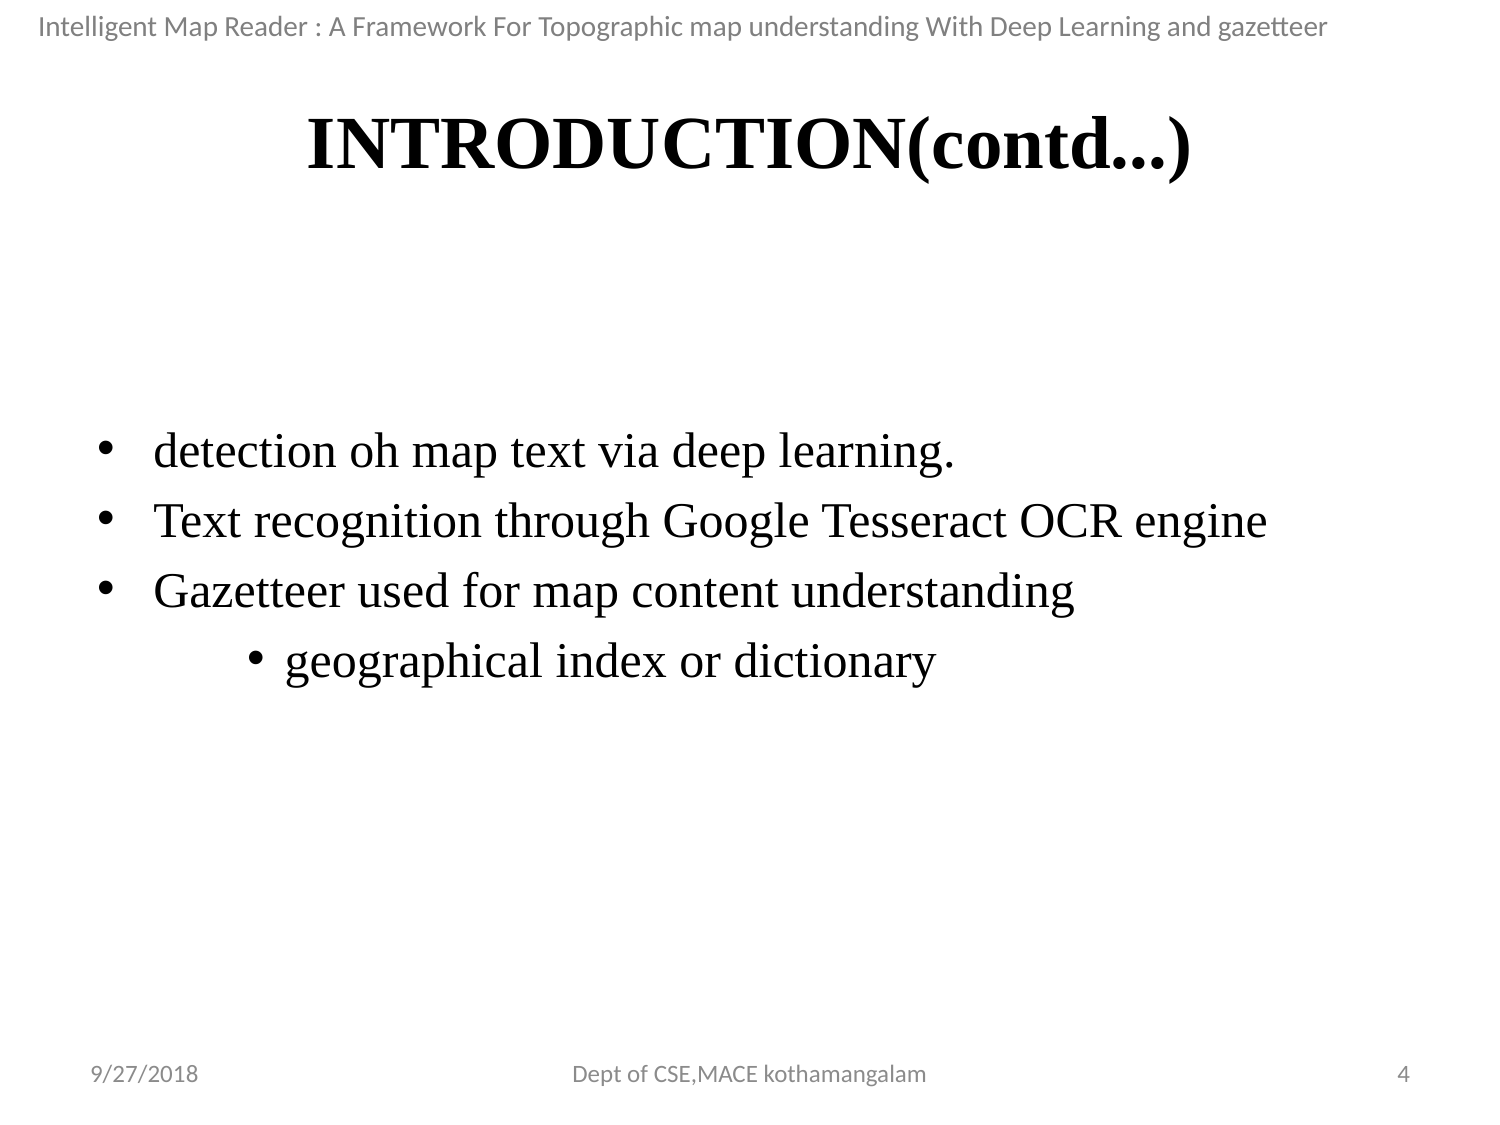

Intelligent Map Reader : A Framework For Topographic map understanding With Deep Learning and gazetteer

# INTRODUCTION(contd...)

detection oh map text via deep learning.
Text recognition through Google Tesseract OCR engine
Gazetteer used for map content understanding
geographical index or dictionary

9/27/2018
Dept of CSE,MACE kothamangalam
4